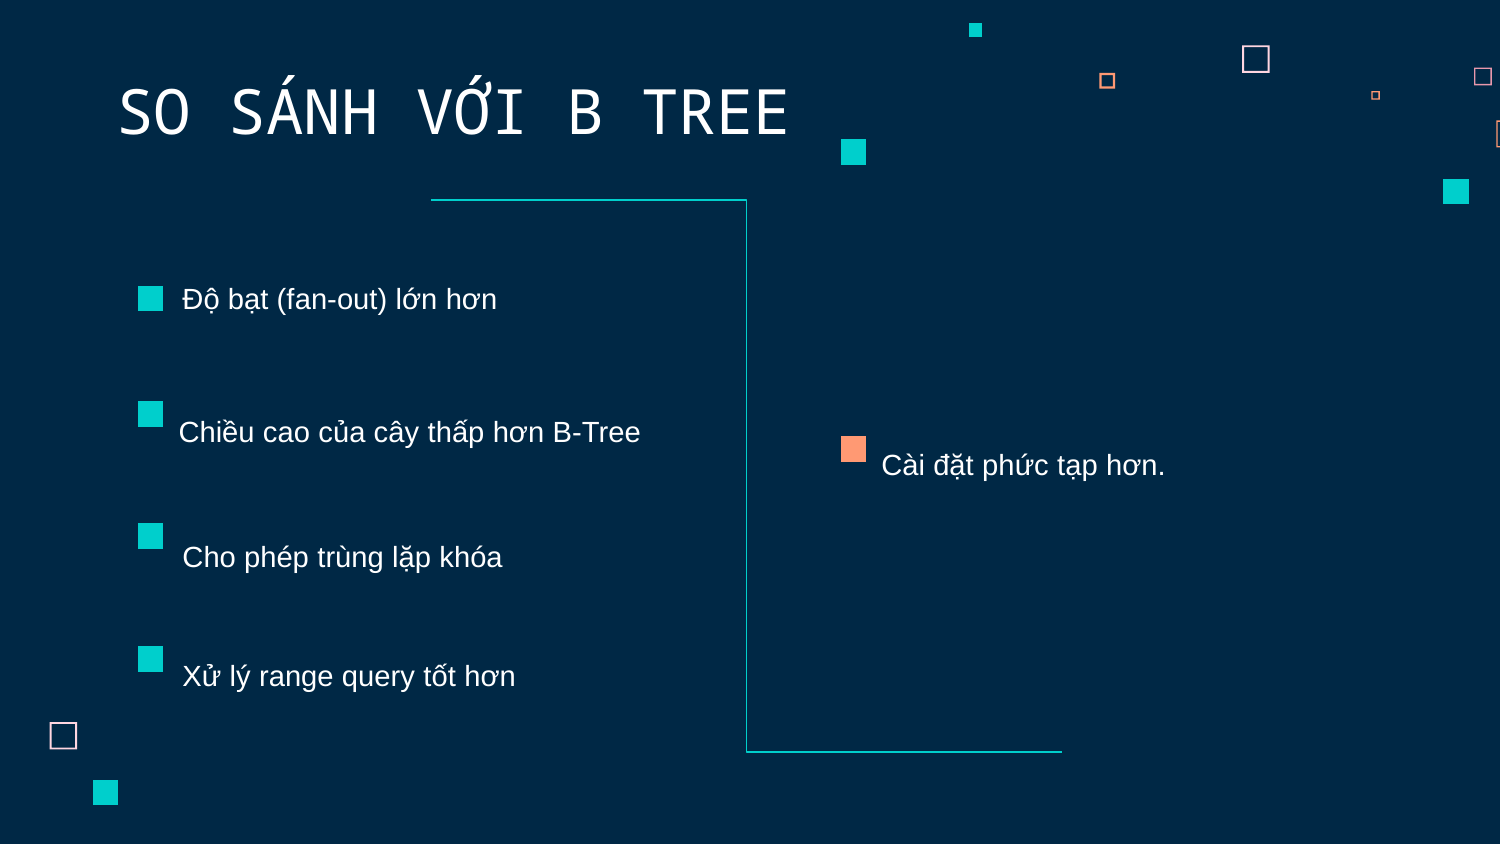

# SO SÁNH VỚI B TREE

Độ bạt (fan-out) lớn hơn

Chiều cao của cây thấp hơn B-Tree

Cài đặt phức tạp hơn.

Cho phép trùng lặp khóa

Xử lý range query tốt hơn